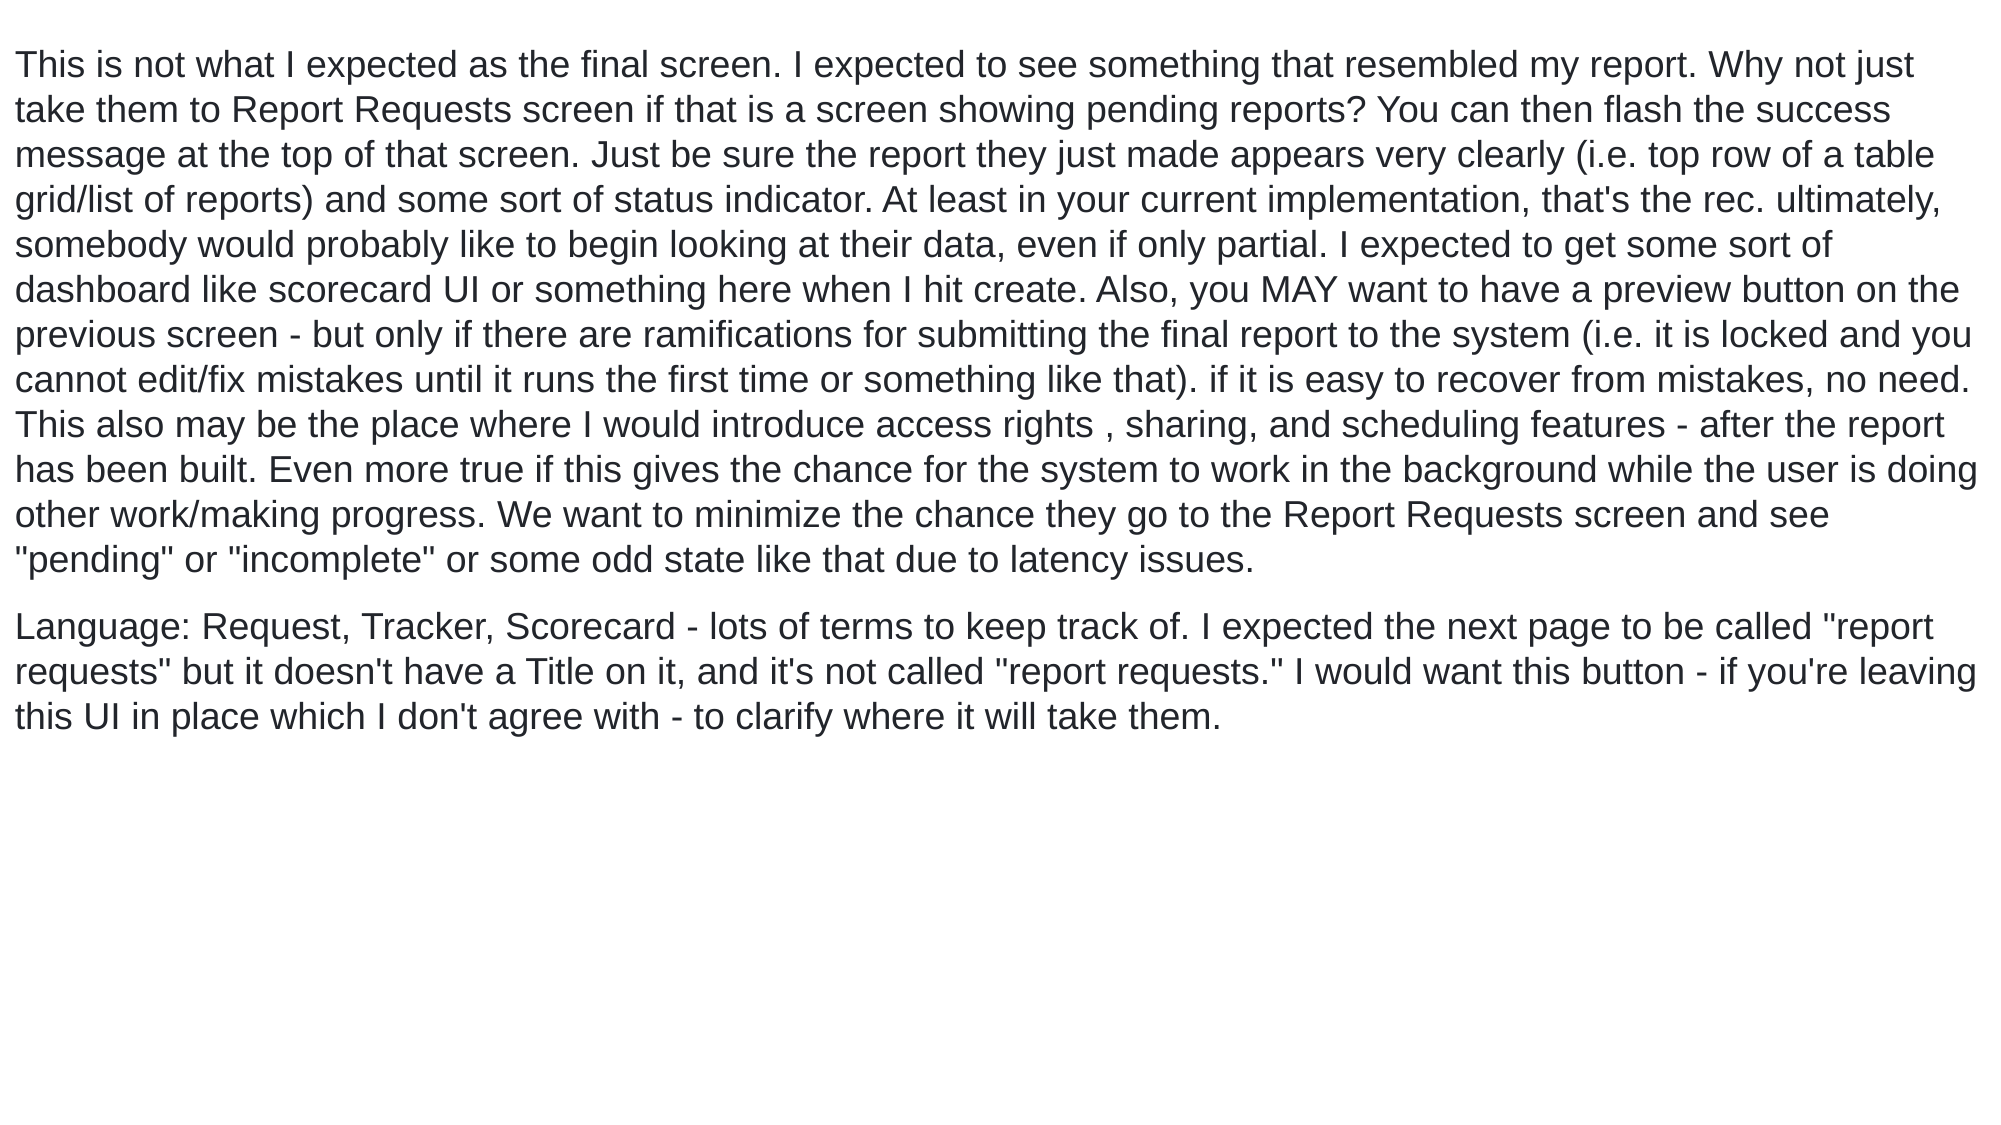

This is not what I expected as the final screen. I expected to see something that resembled my report. Why not just take them to Report Requests screen if that is a screen showing pending reports? You can then flash the success message at the top of that screen. Just be sure the report they just made appears very clearly (i.e. top row of a table grid/list of reports) and some sort of status indicator. At least in your current implementation, that's the rec. ultimately, somebody would probably like to begin looking at their data, even if only partial. I expected to get some sort of dashboard like scorecard UI or something here when I hit create. Also, you MAY want to have a preview button on the previous screen - but only if there are ramifications for submitting the final report to the system (i.e. it is locked and you cannot edit/fix mistakes until it runs the first time or something like that). if it is easy to recover from mistakes, no need. This also may be the place where I would introduce access rights , sharing, and scheduling features - after the report has been built. Even more true if this gives the chance for the system to work in the background while the user is doing other work/making progress. We want to minimize the chance they go to the Report Requests screen and see "pending" or "incomplete" or some odd state like that due to latency issues.
Language: Request, Tracker, Scorecard - lots of terms to keep track of. I expected the next page to be called "report requests" but it doesn't have a Title on it, and it's not called "report requests." I would want this button - if you're leaving this UI in place which I don't agree with - to clarify where it will take them.